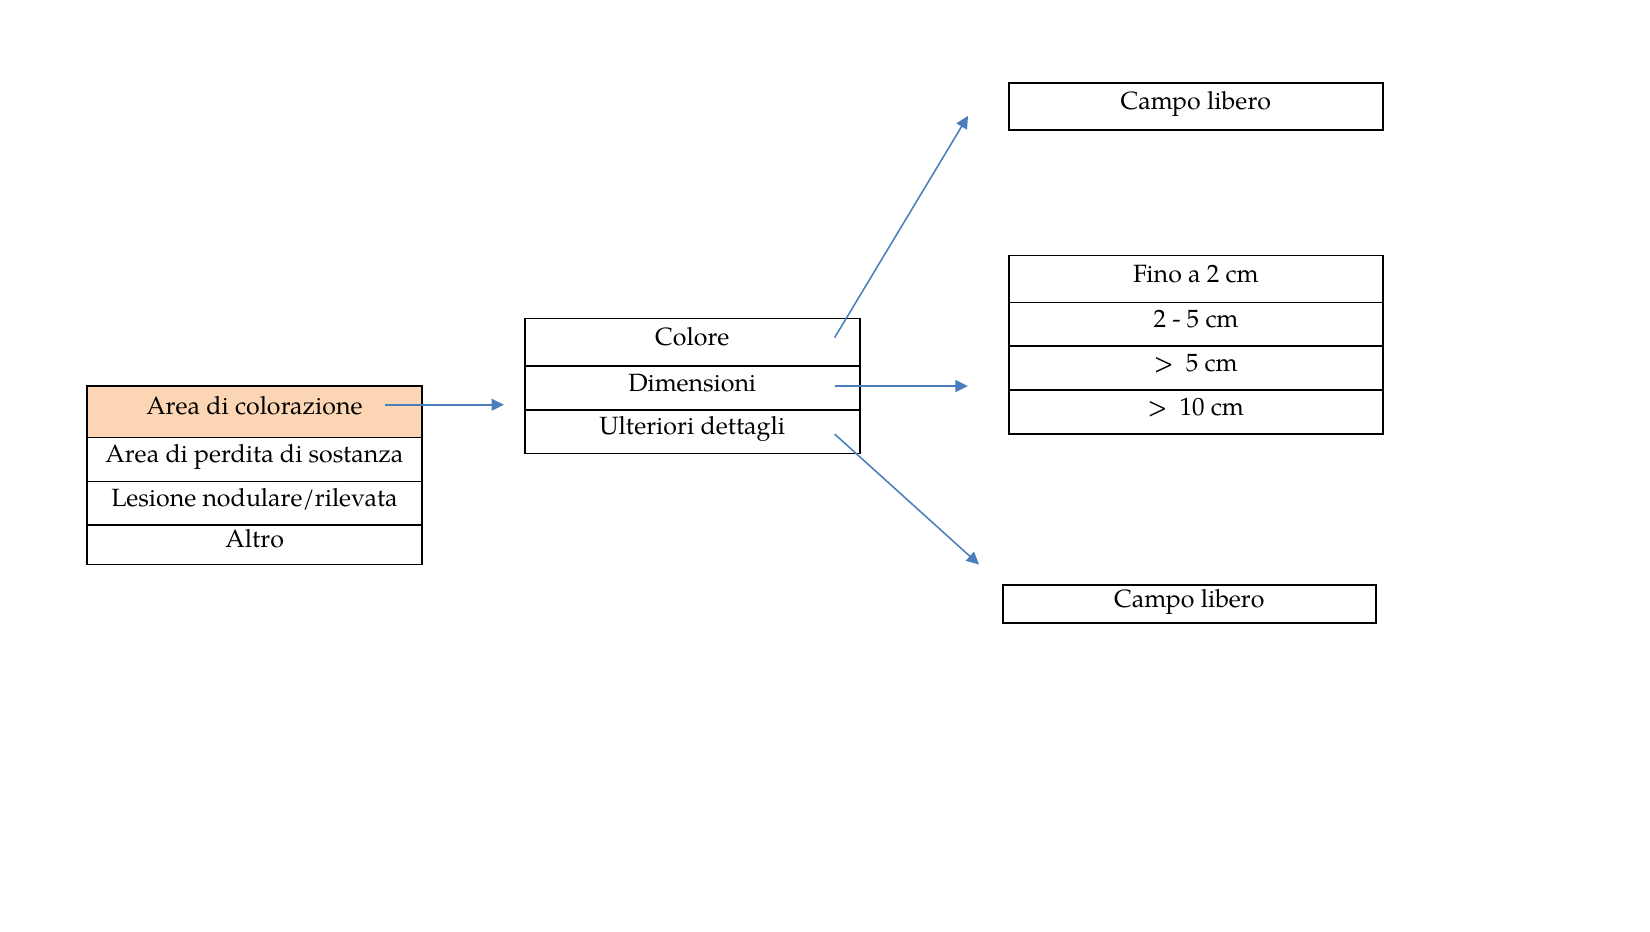

| Campo libero |
| --- |
| Fino a 2 cm |
| --- |
| 2 - 5 cm |
| > 5 cm |
| > 10 cm |
| Colore |
| --- |
| Dimensioni |
| Ulteriori dettagli |
| Area di colorazione |
| --- |
| Area di perdita di sostanza |
| Lesione nodulare/rilevata |
| Altro |
| Campo libero |
| --- |